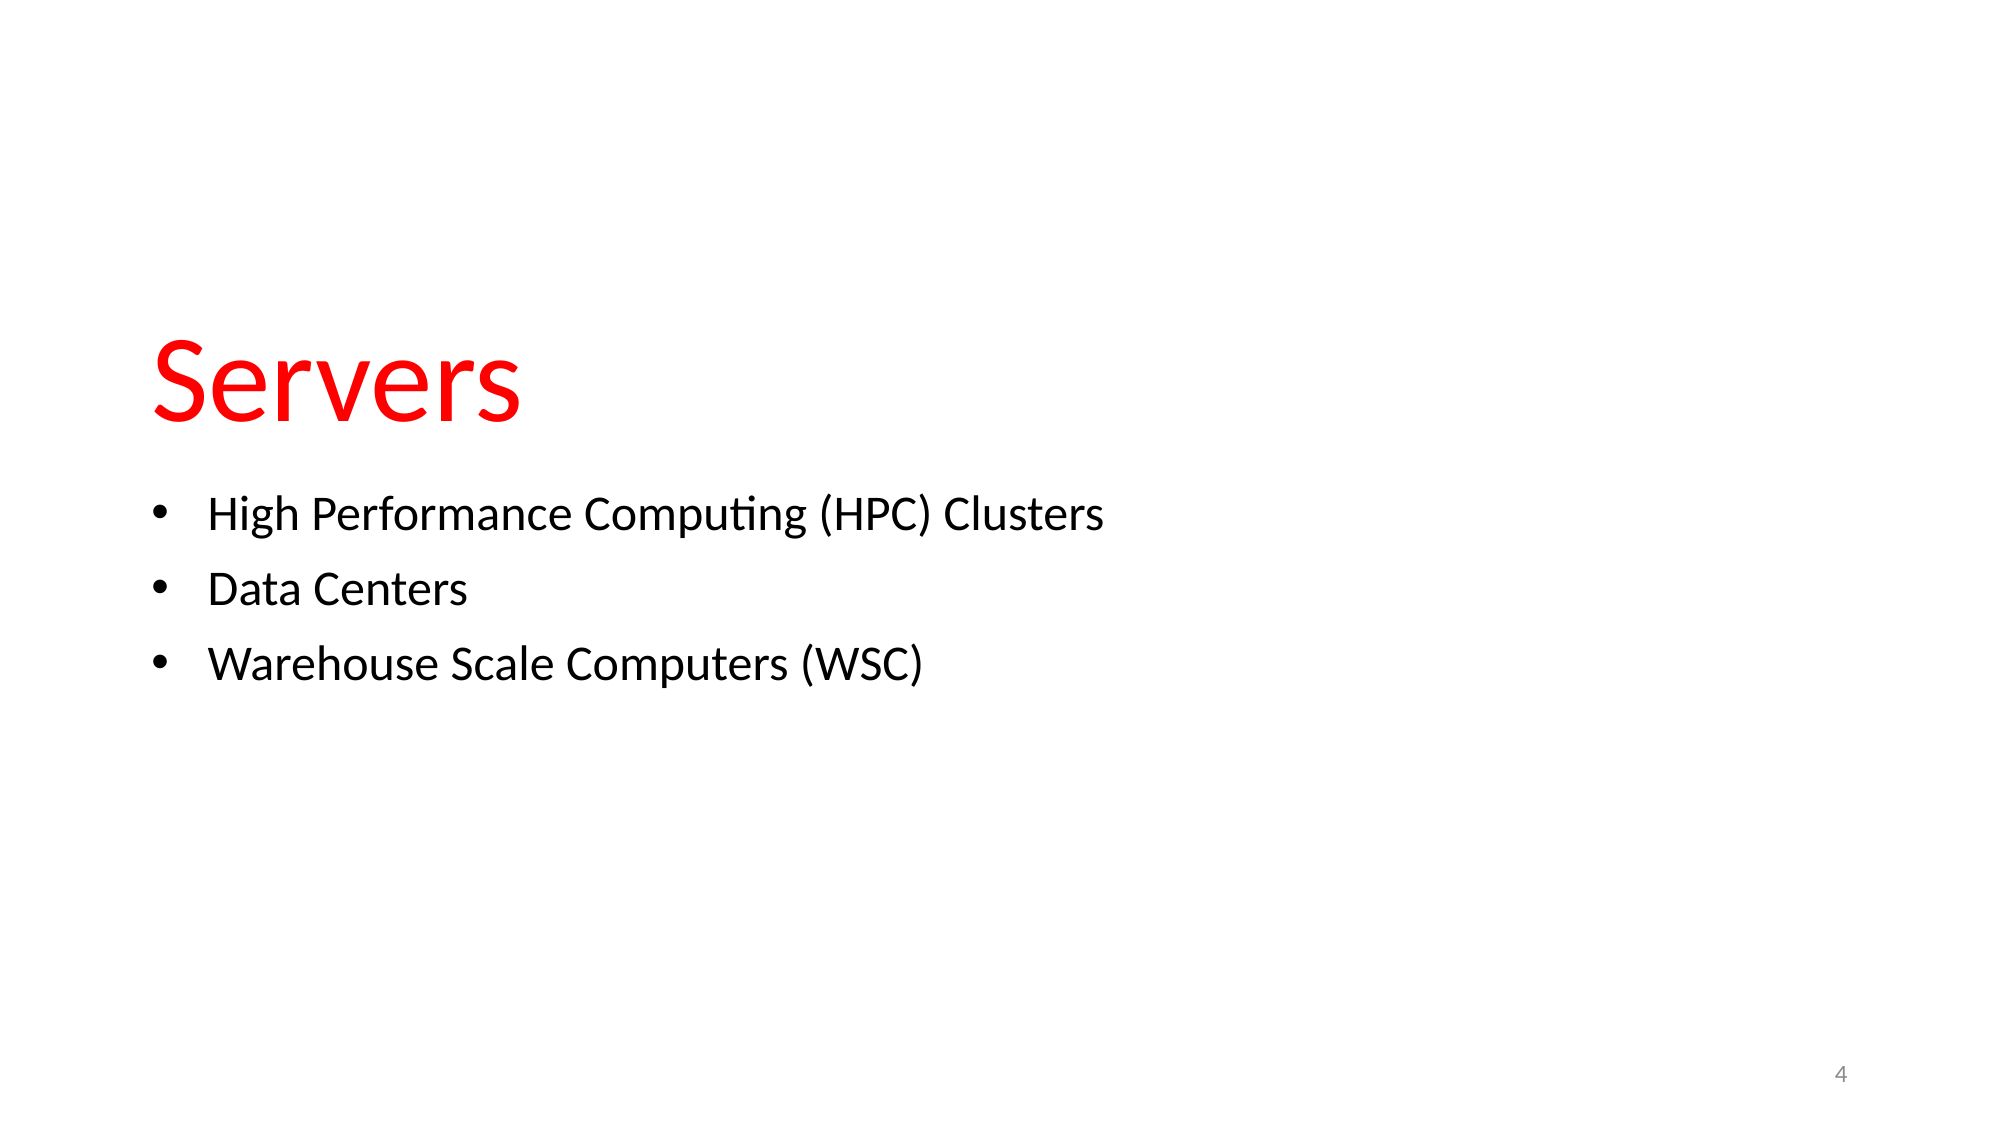

# Servers
High Performance Computing (HPC) Clusters
Data Centers
Warehouse Scale Computers (WSC)
4